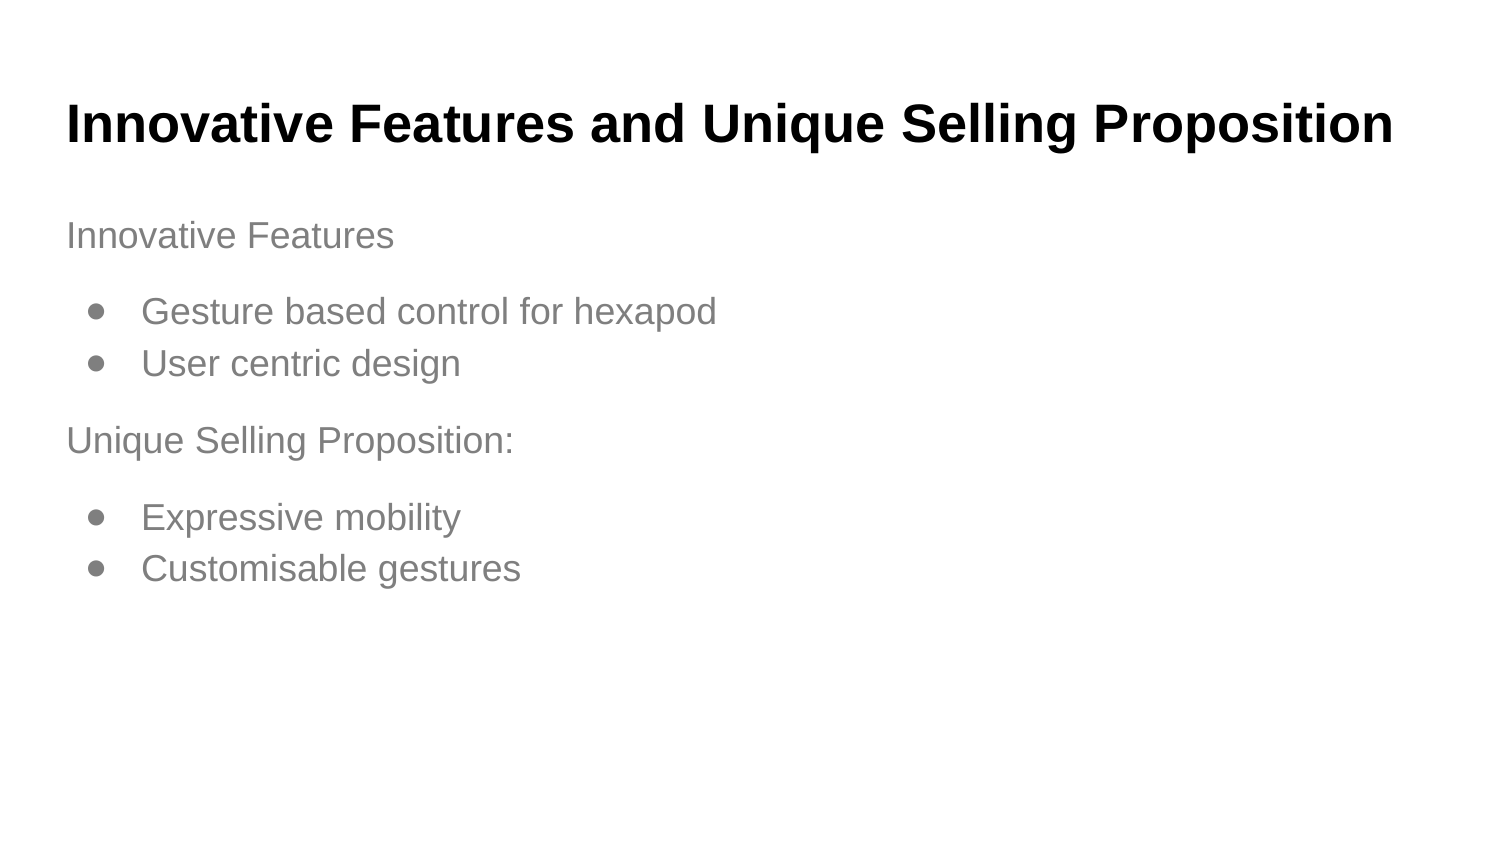

# Innovative Features and Unique Selling Proposition
Innovative Features
Gesture based control for hexapod
User centric design
Unique Selling Proposition:
Expressive mobility
Customisable gestures